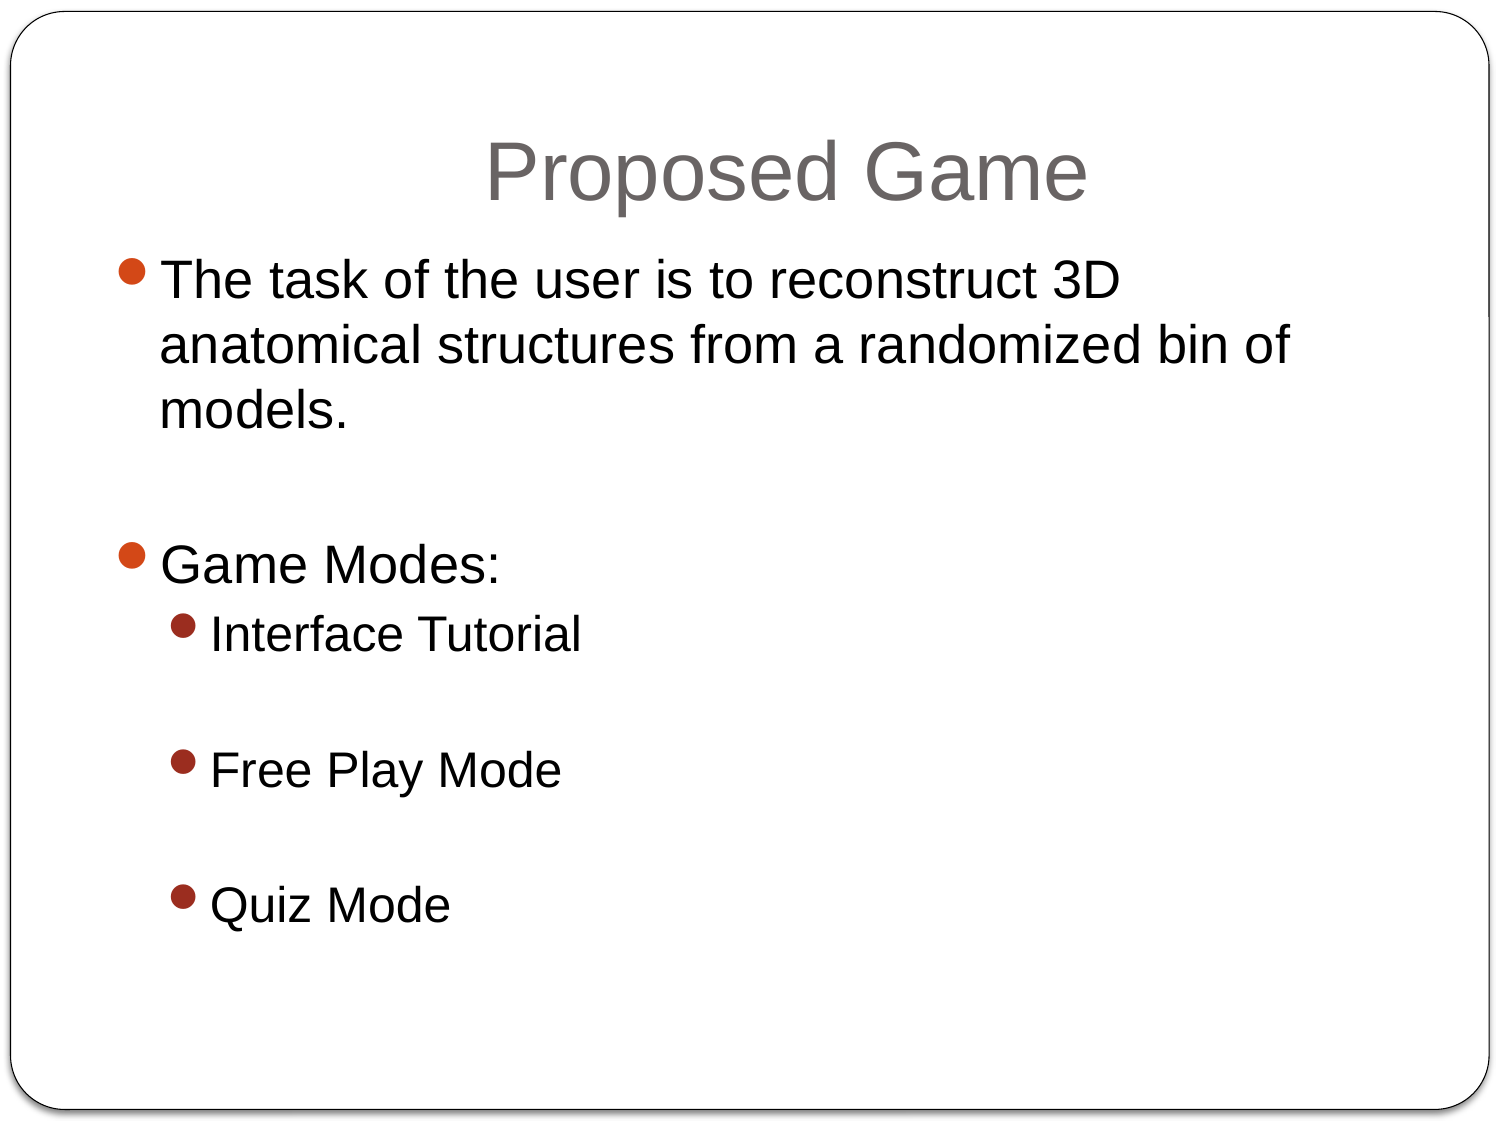

# Proposed Game
The task of the user is to reconstruct 3D anatomical structures from a randomized bin of models.

Game Modes:
Interface Tutorial

Free Play Mode

Quiz Mode